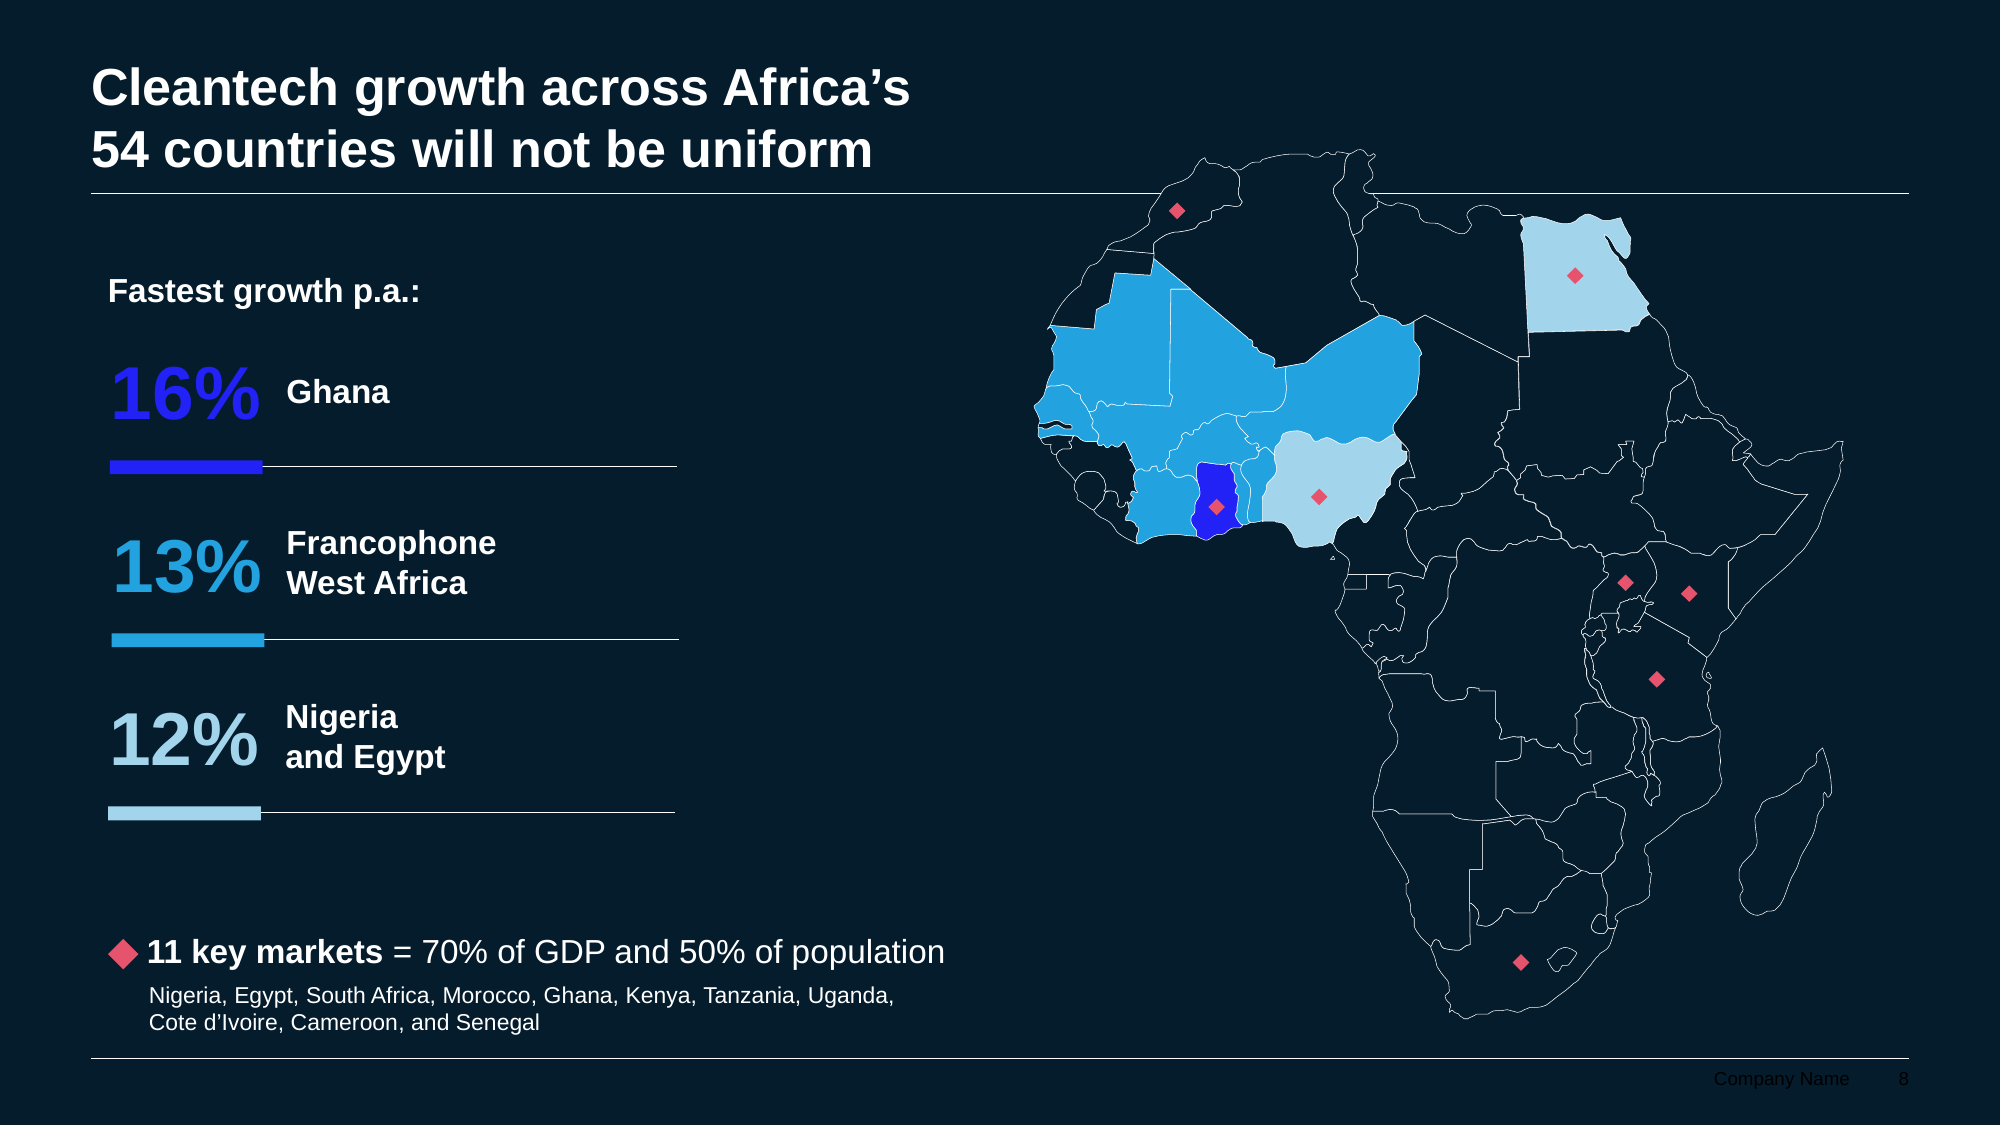

# Cleantech growth across Africa’s 54 countries will not be uniform

Fastest growth p.a.:
16%
Ghana

13%
Francophone
West Africa

12%
Nigeria
and Egypt

11 key markets = 70% of GDP and 50% of population

Nigeria, Egypt, South Africa, Morocco, Ghana, Kenya, Tanzania, Uganda, Cote d’Ivoire, Cameroon, and Senegal